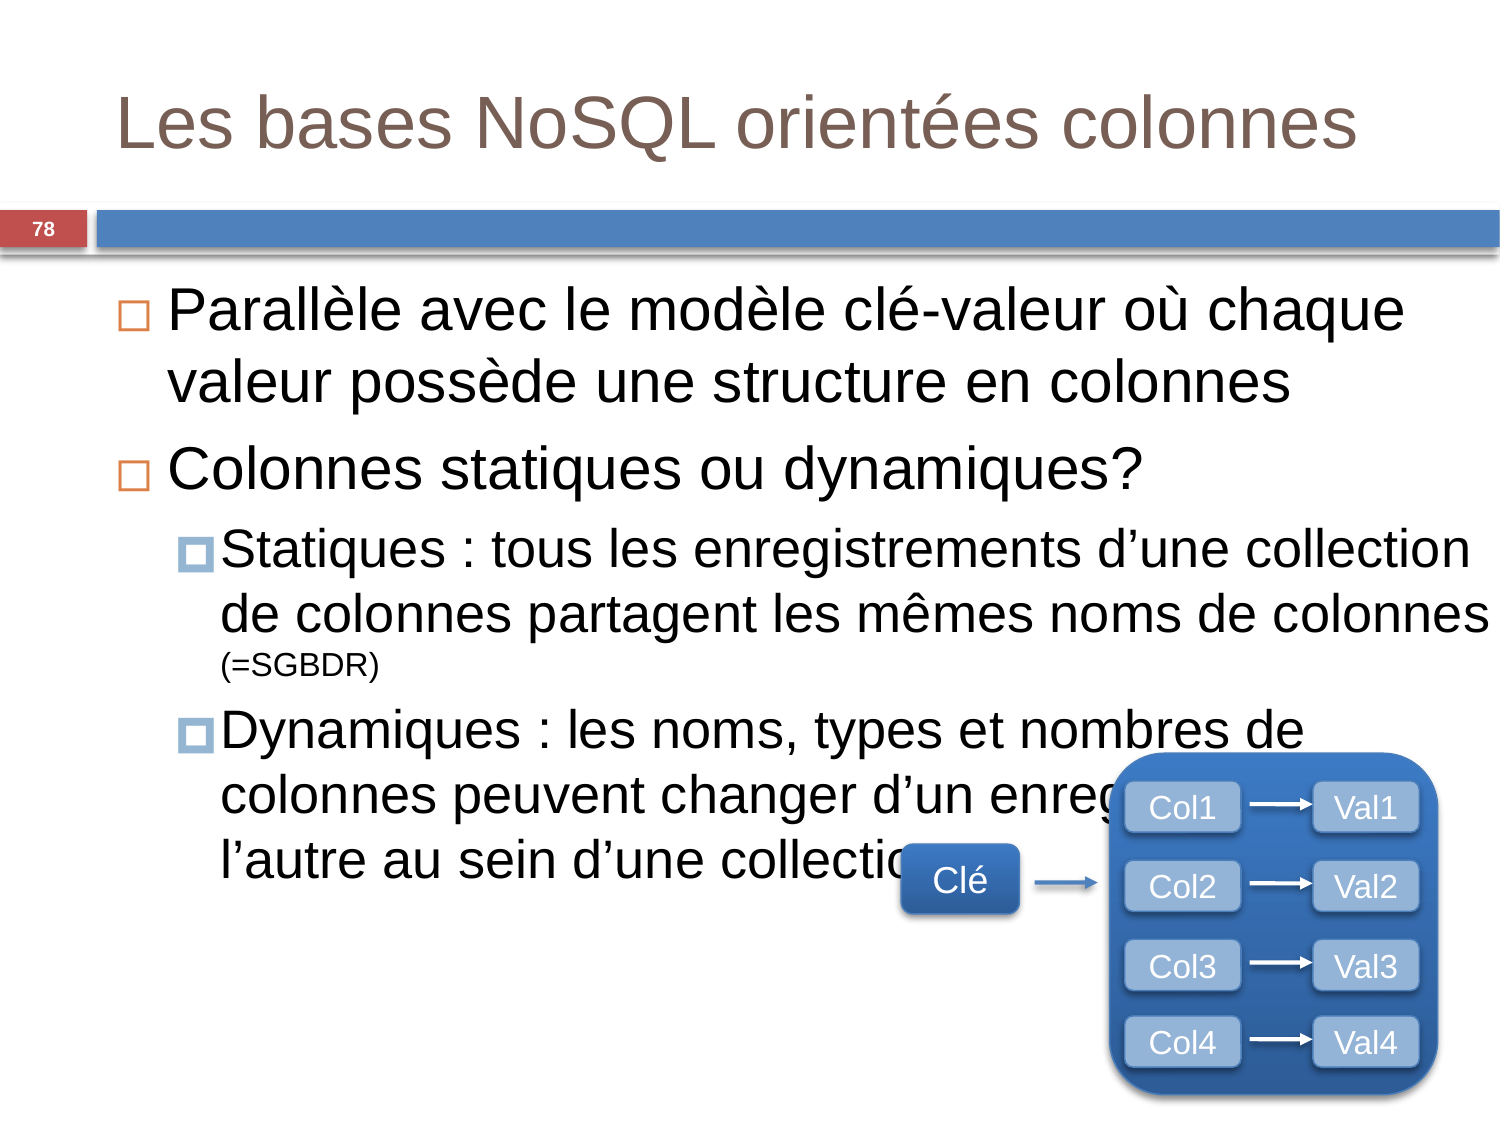

Les bases NoSQL orientées colonnes
78
Parallèle avec le modèle clé-valeur où chaque valeur possède une structure en colonnes
Colonnes statiques ou dynamiques?
Statiques : tous les enregistrements d’une collection de colonnes partagent les mêmes noms de colonnes (=SGBDR)
Dynamiques : les noms, types et nombres de colonnes peuvent changer d’un enregistrement à
l’autre au sein d’une collection

Col1
Val1

Clé
Col2
Val2

Col3
Val3

Col4
Val4